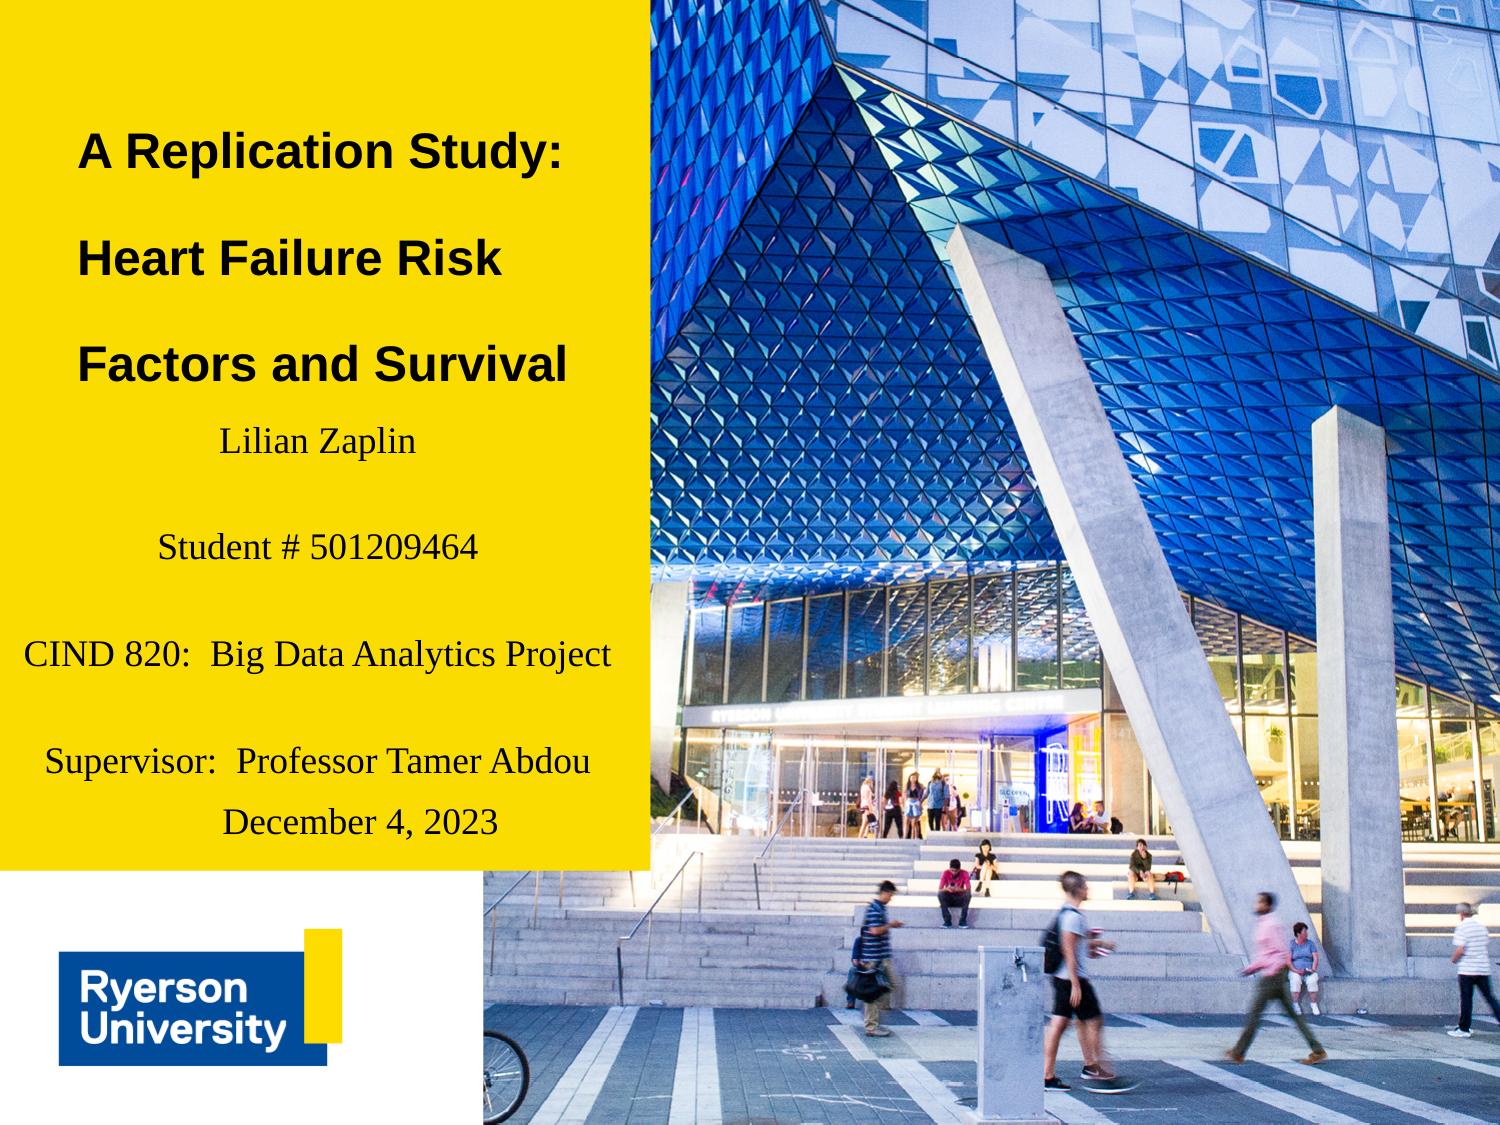

# A Replication Study: Heart Failure Risk Factors and Survival
Lilian Zaplin
Student # 501209464
CIND 820:  Big Data Analytics Project
Supervisor:  Professor Tamer Abdou
         December 4, 2023